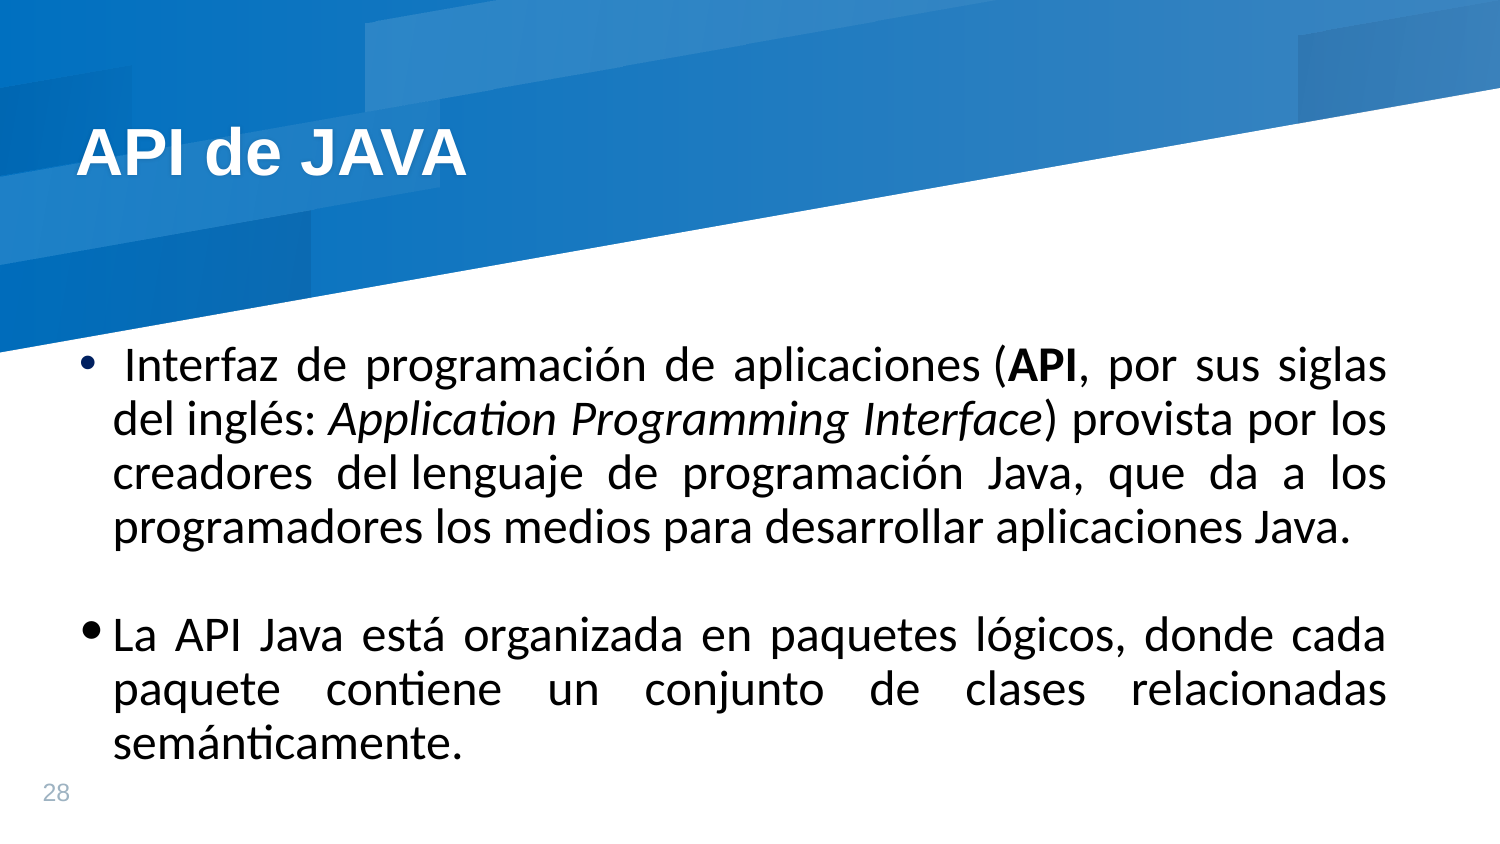

# API de JAVA
 Interfaz de programación de aplicaciones (API, por sus siglas del inglés: Application Programming Interface) provista por los creadores del lenguaje de programación Java, que da a los programadores los medios para desarrollar aplicaciones Java.

La API Java está organizada en paquetes lógicos, donde cada paquete contiene un conjunto de clases relacionadas semánticamente.
28